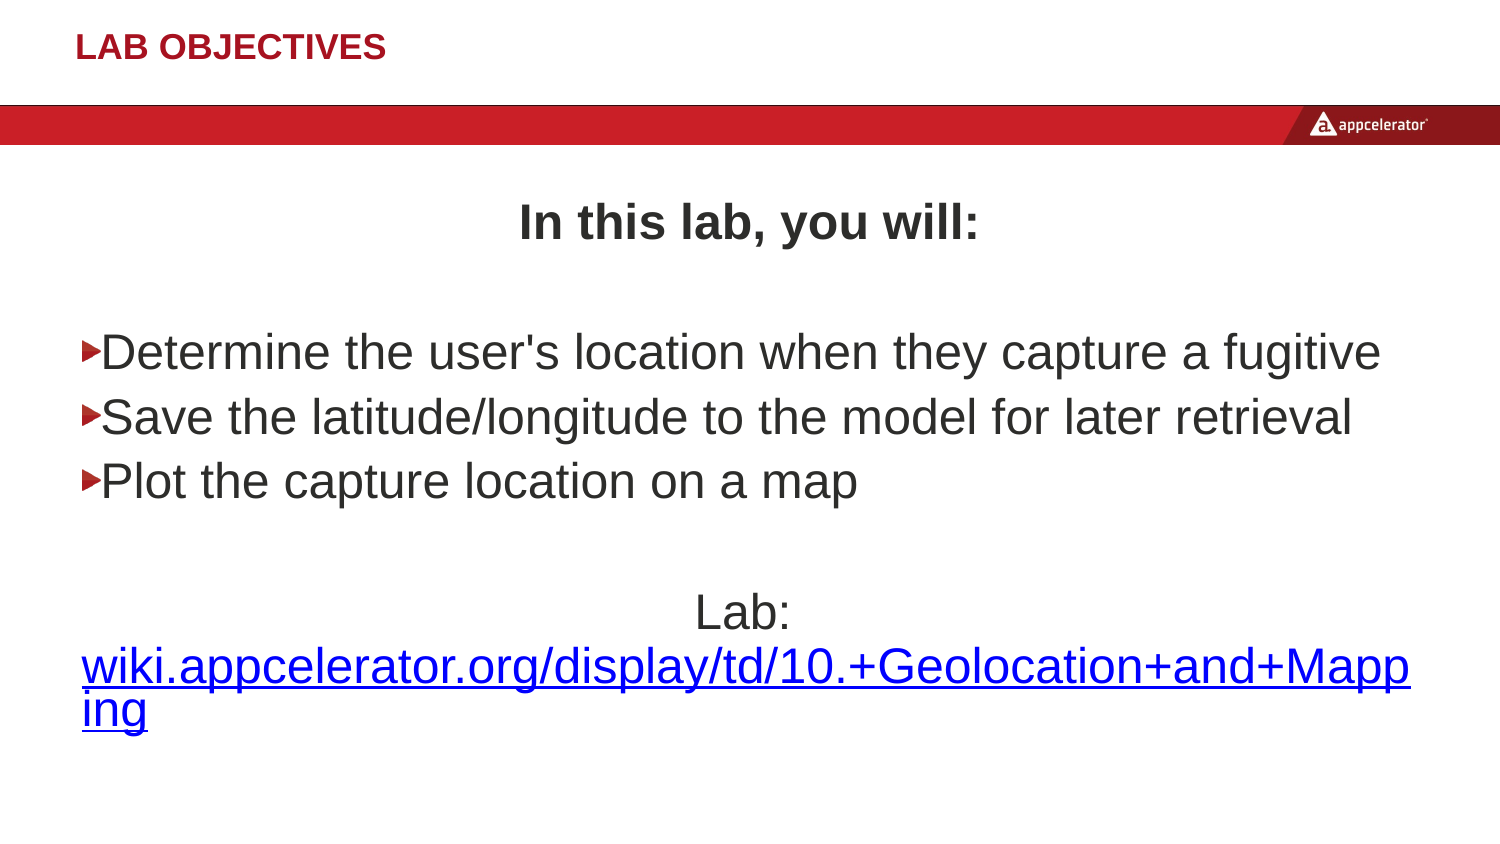

# Lab Objectives
In this lab, you will:

Determine the user's location when they capture a fugitive
Save the latitude/longitude to the model for later retrieval
Plot the capture location on a map

Lab: wiki.appcelerator.org/display/td/10.+Geolocation+and+Mapping